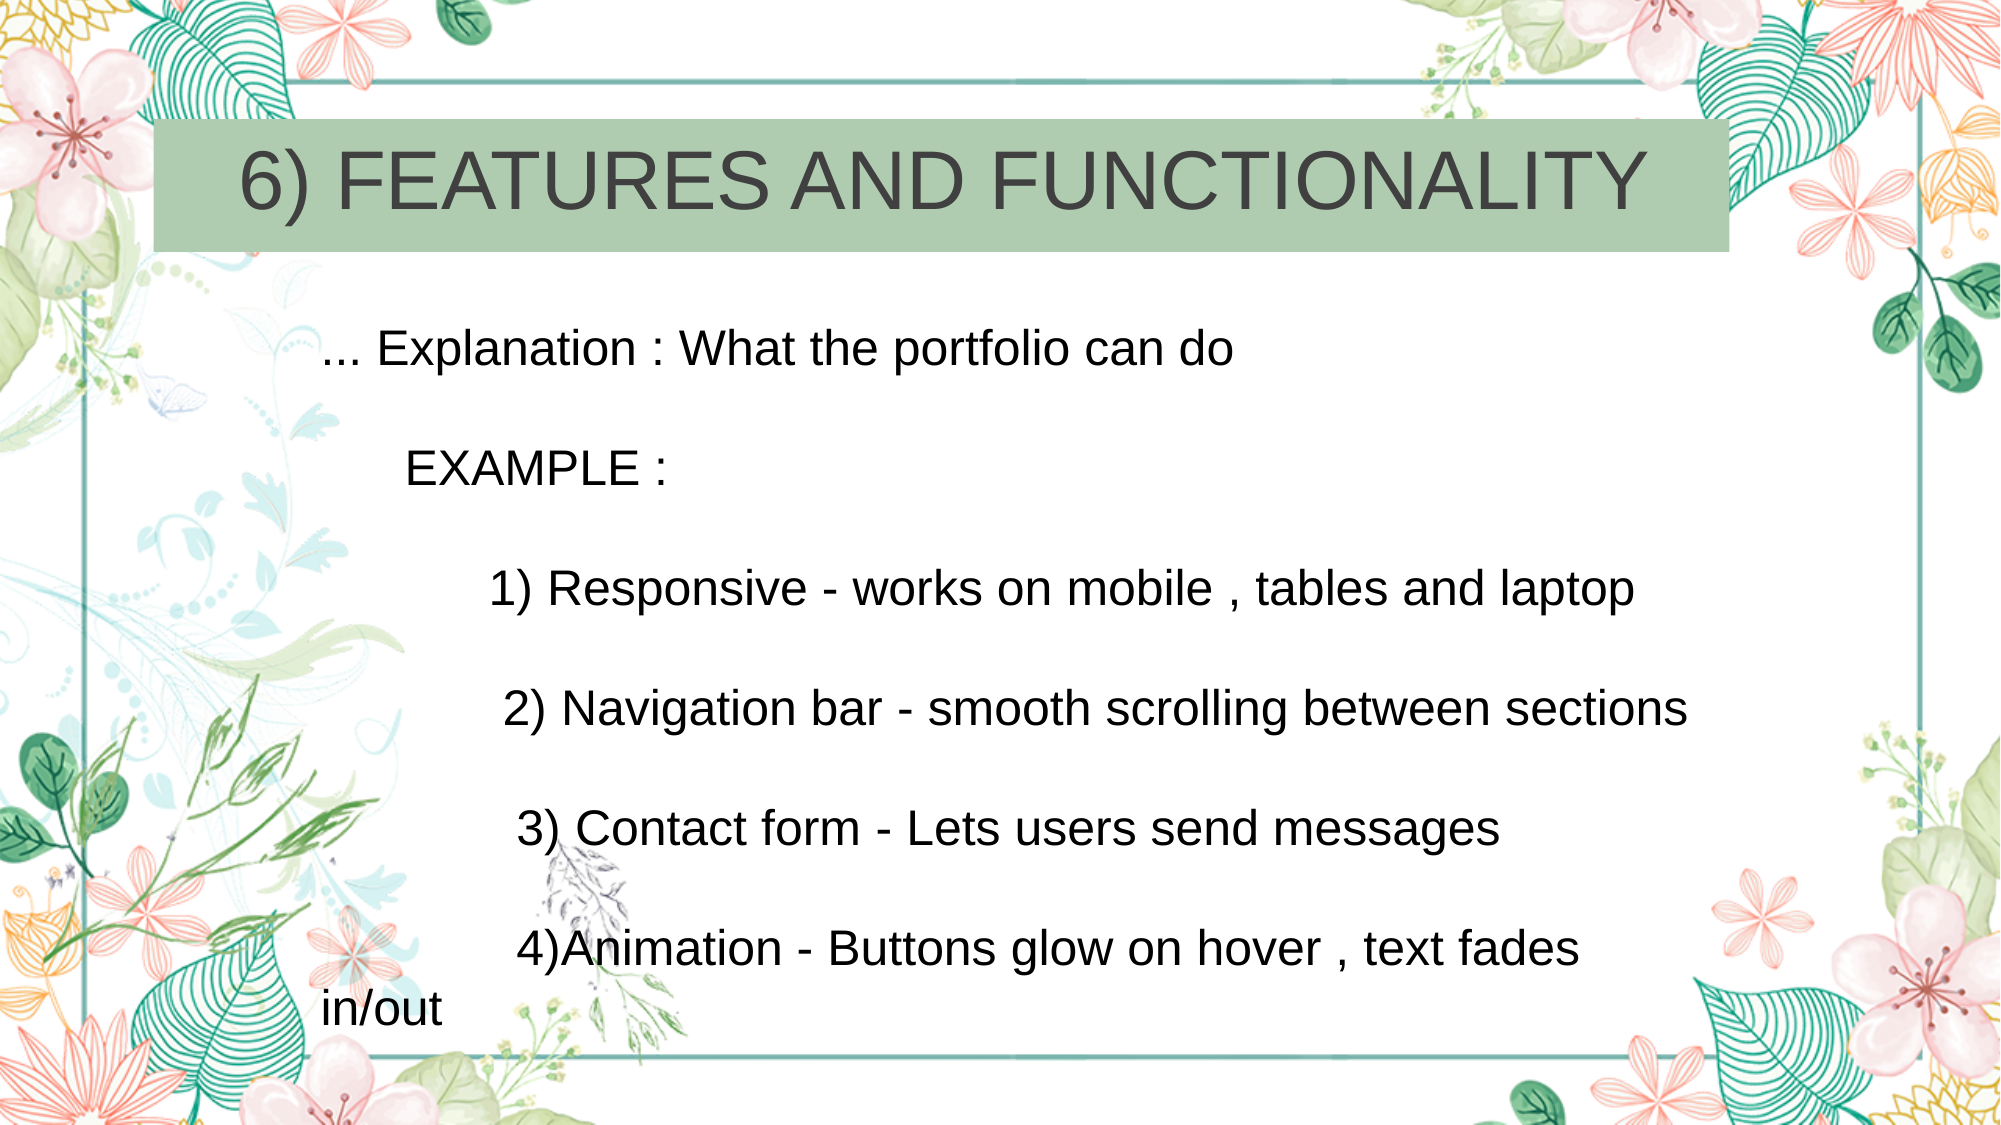

6) FEATURES AND FUNCTIONALITY
... Explanation : What the portfolio can do

      EXAMPLE :

            1) Responsive - works on mobile , tables and laptop

             2) Navigation bar - smooth scrolling between sections

              3) Contact form - Lets users send messages

              4)Animation - Buttons glow on hover , text fades in/out